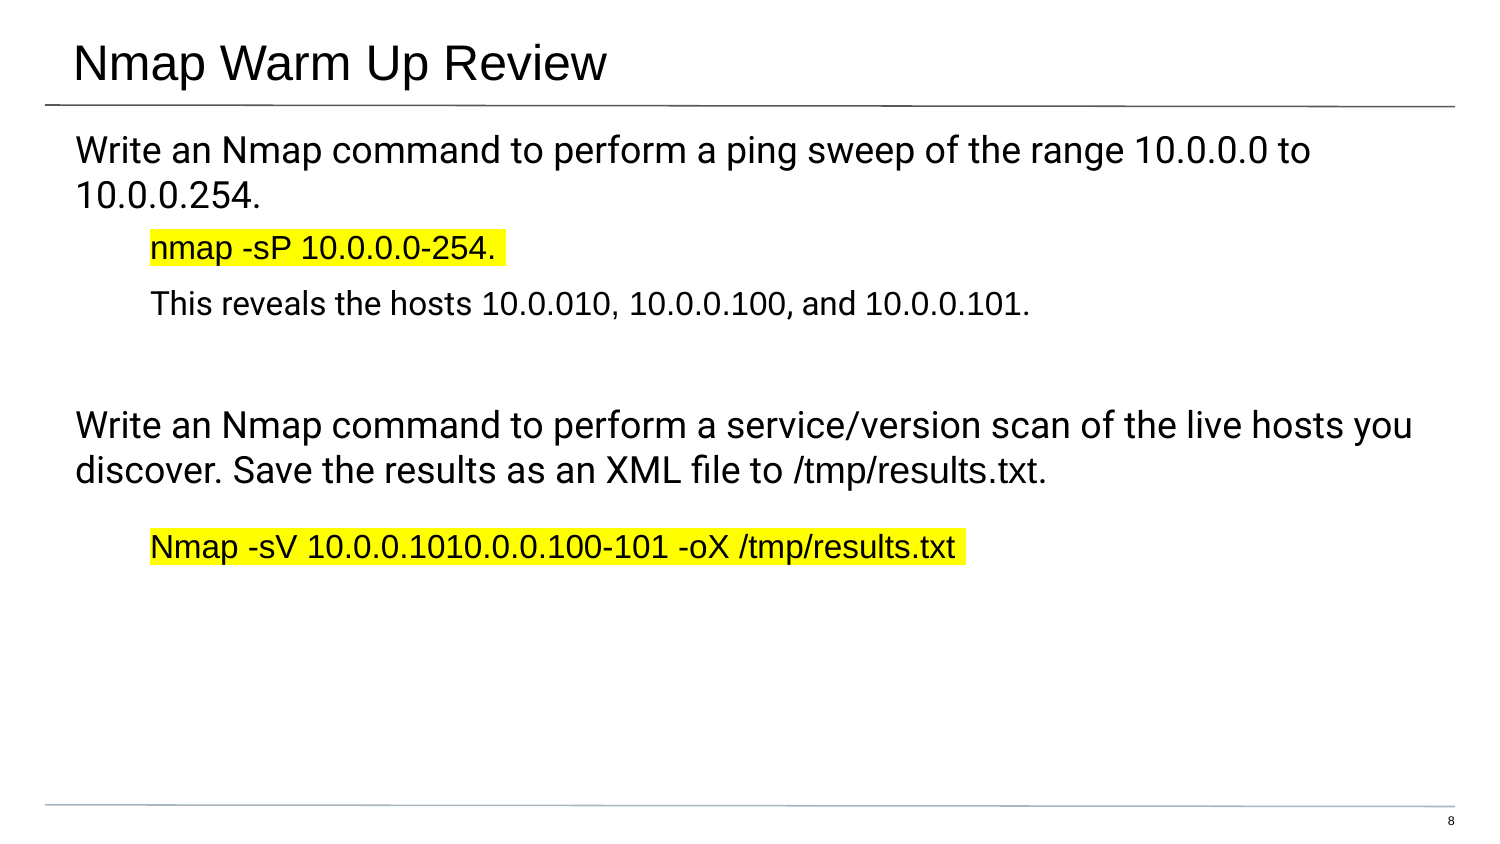

# Nmap Warm Up Review
Write an Nmap command to perform a ping sweep of the range 10.0.0.0 to 10.0.0.254.
nmap -sP 10.0.0.0-254.
This reveals the hosts 10.0.010, 10.0.0.100, and 10.0.0.101.
Write an Nmap command to perform a service/version scan of the live hosts you discover. Save the results as an XML file to /tmp/results.txt.
Nmap -sV 10.0.0.1010.0.0.100-101 -oX /tmp/results.txt

8